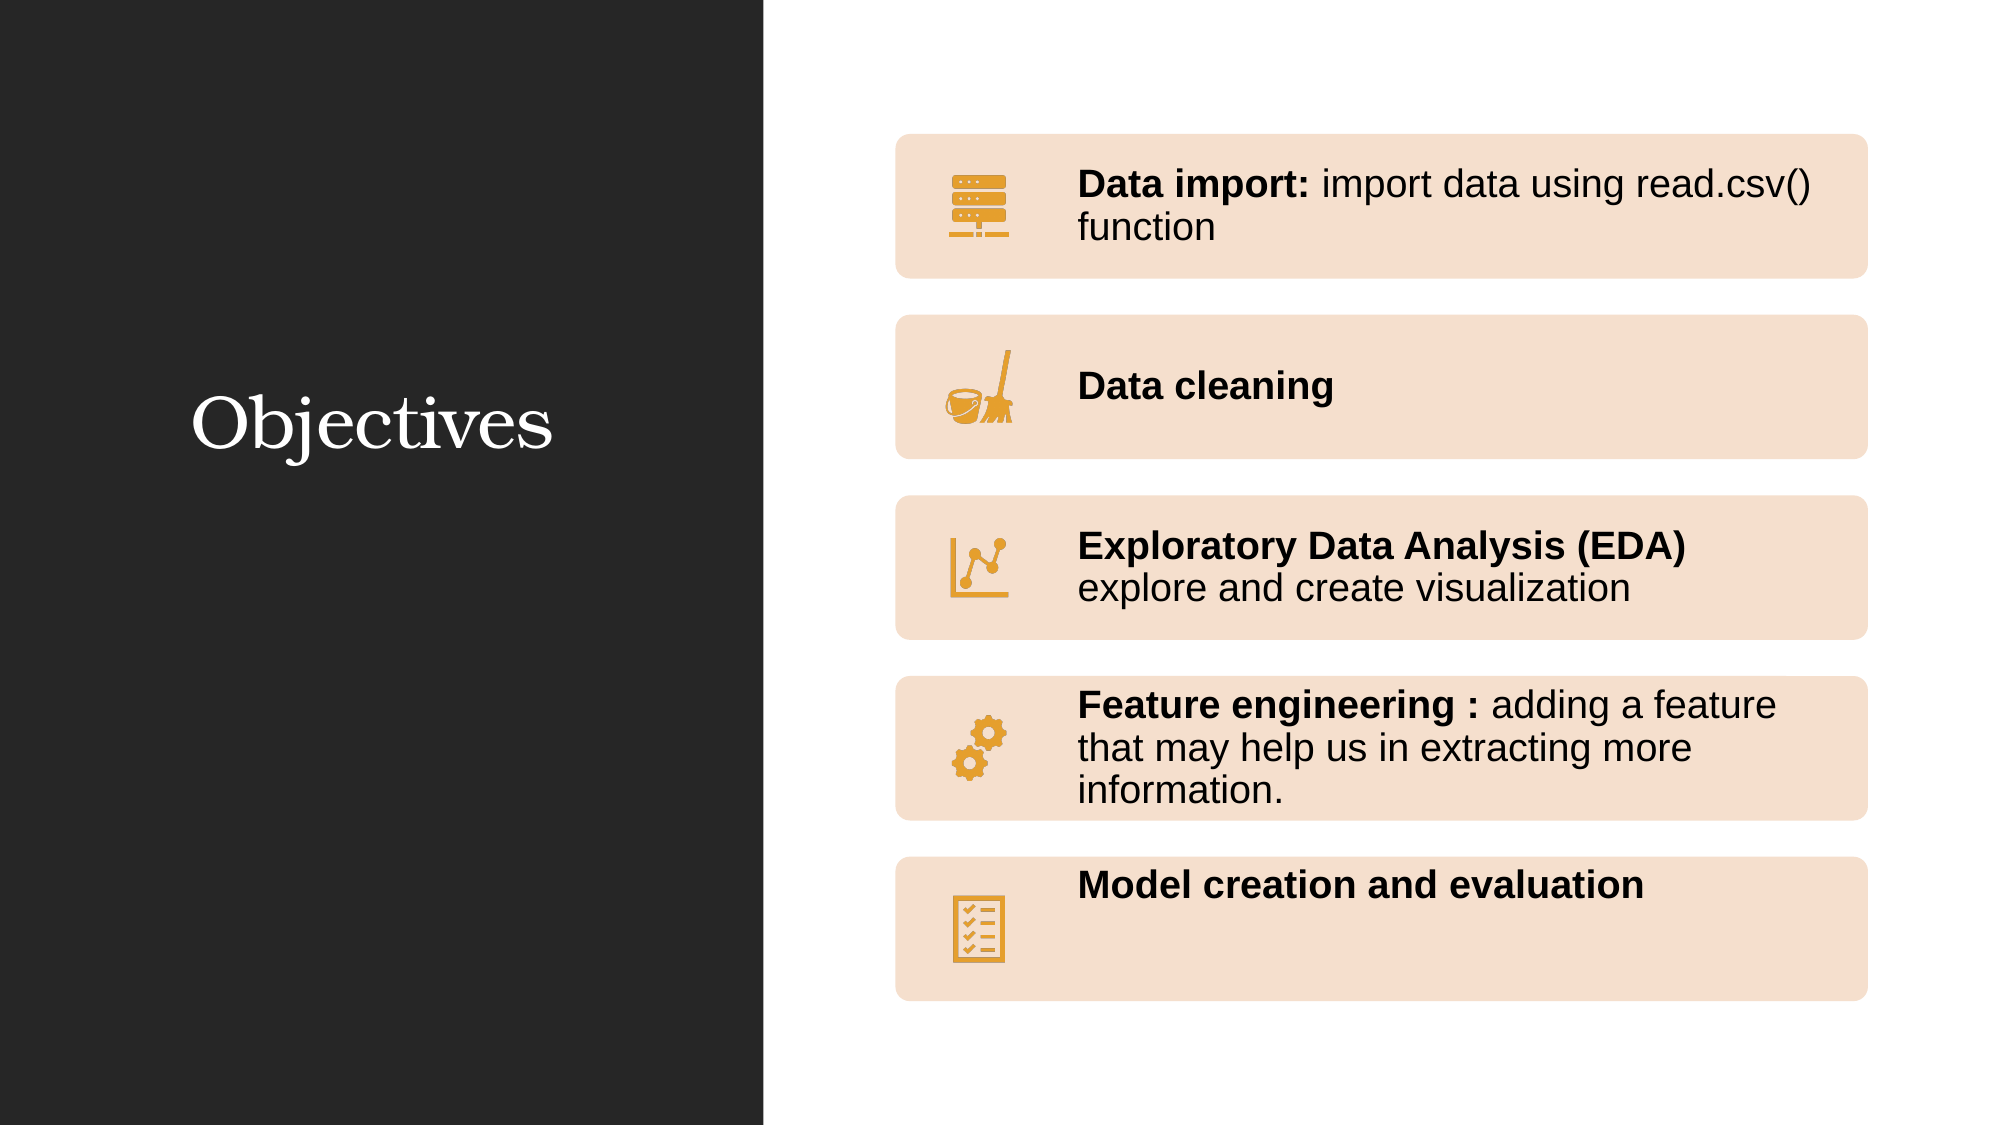

# Objectives
Data import: import data using read.csv() function
Data cleaning
Exploratory Data Analysis (EDA)
explore and create visualization
Feature engineering : adding a feature that may help us in extracting more information.
Model creation and evaluation